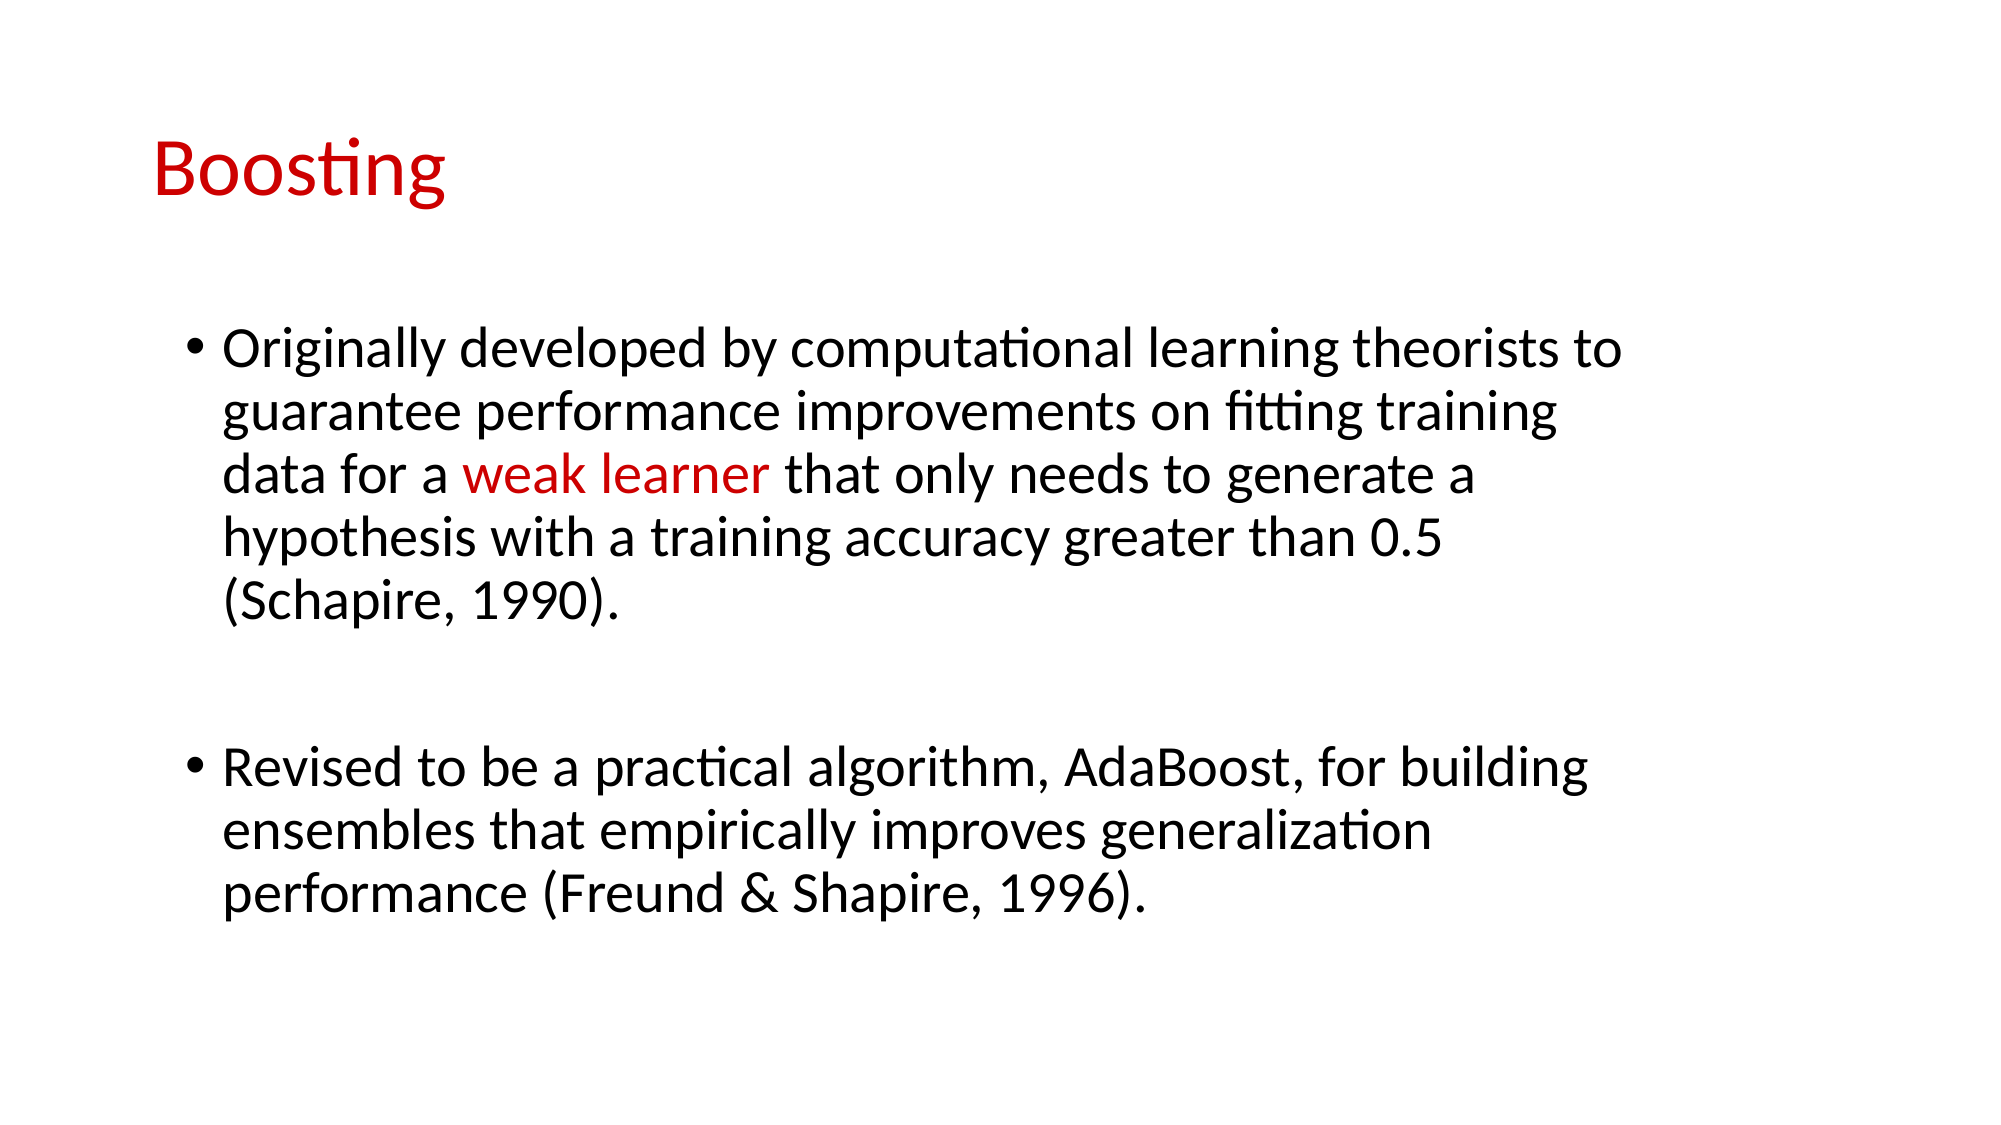

# Boosting
Originally developed by computational learning theorists to guarantee performance improvements on fitting training data for a weak learner that only needs to generate a hypothesis with a training accuracy greater than 0.5 (Schapire, 1990).

Revised to be a practical algorithm, AdaBoost, for building ensembles that empirically improves generalization performance (Freund & Shapire, 1996).